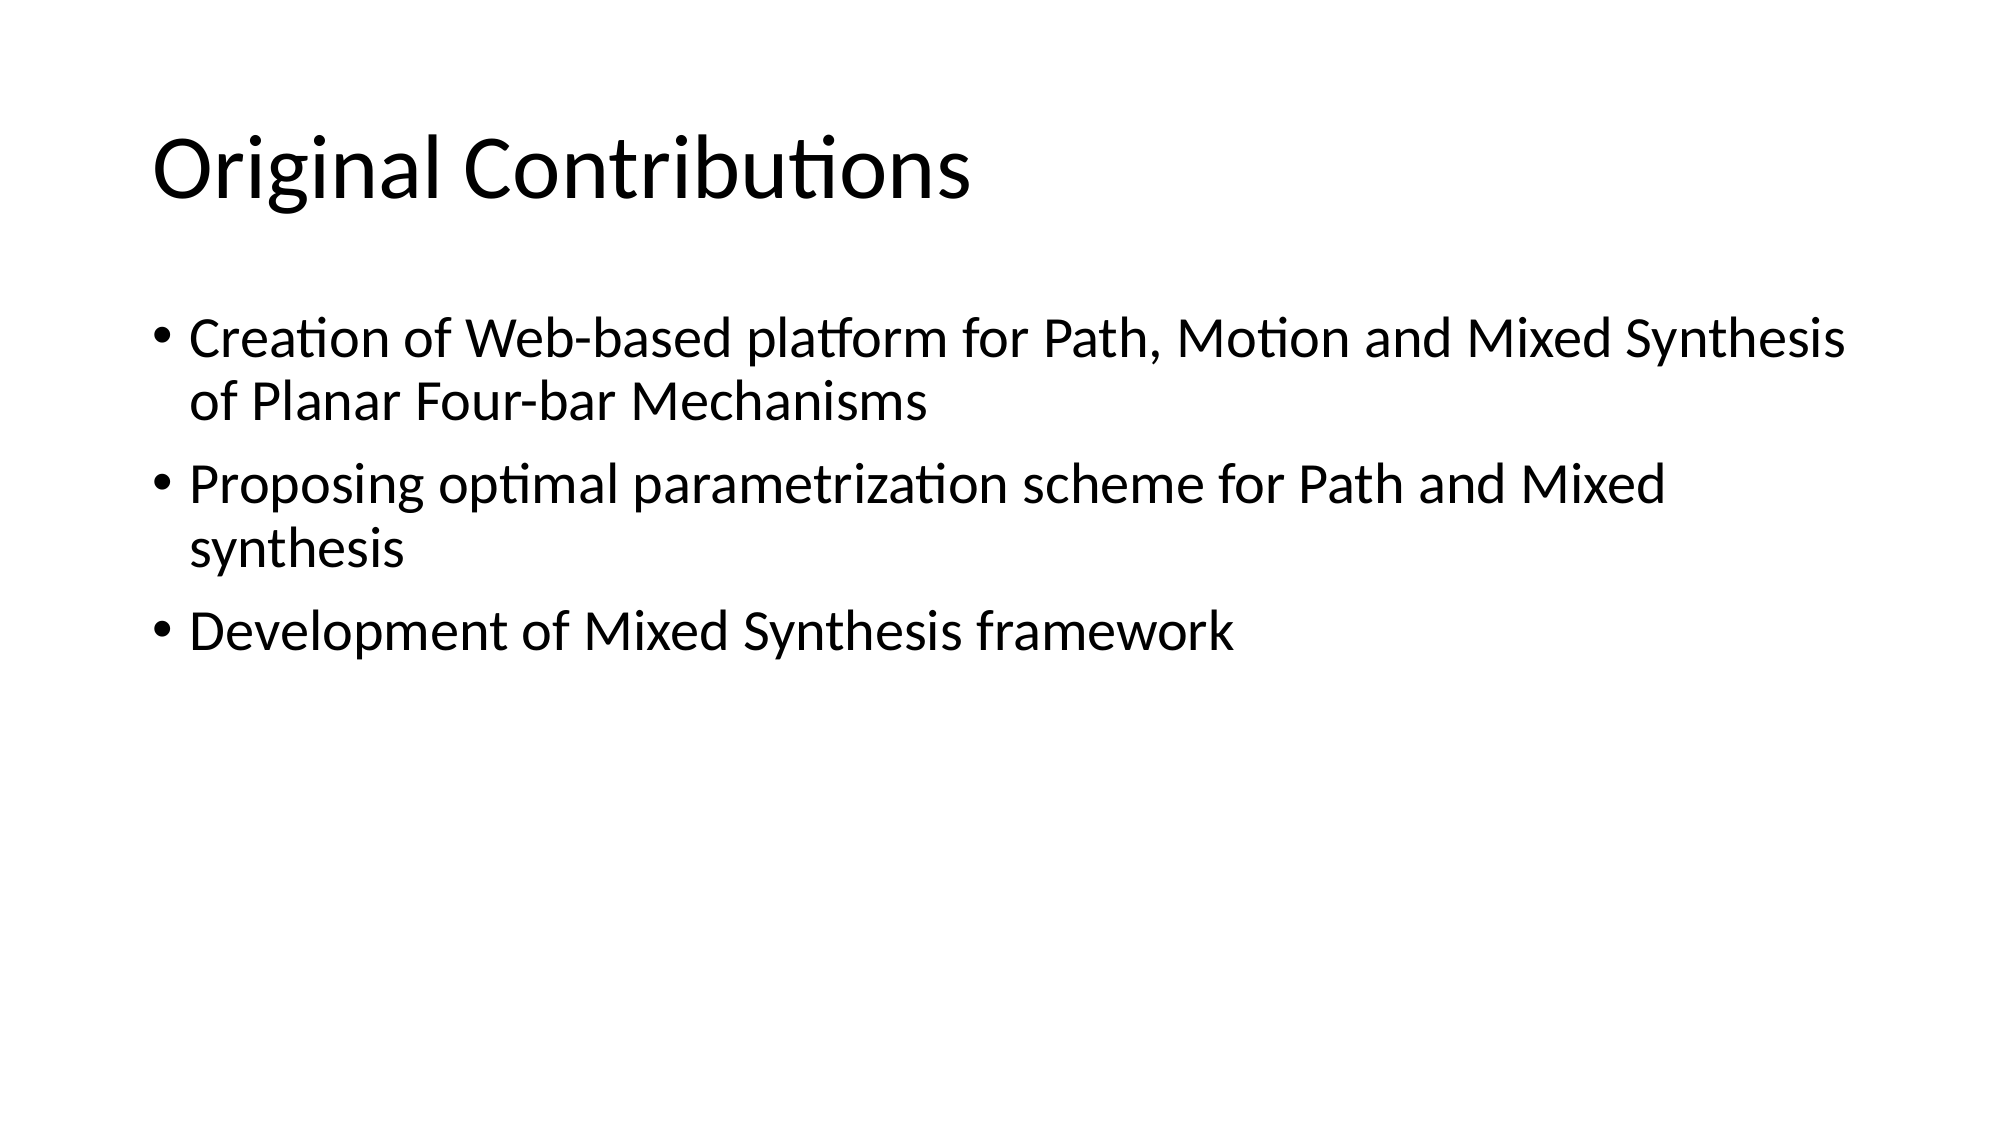

# Original Contributions
Creation of Web-based platform for Path, Motion and Mixed Synthesis of Planar Four-bar Mechanisms
Proposing optimal parametrization scheme for Path and Mixed synthesis
Development of Mixed Synthesis framework